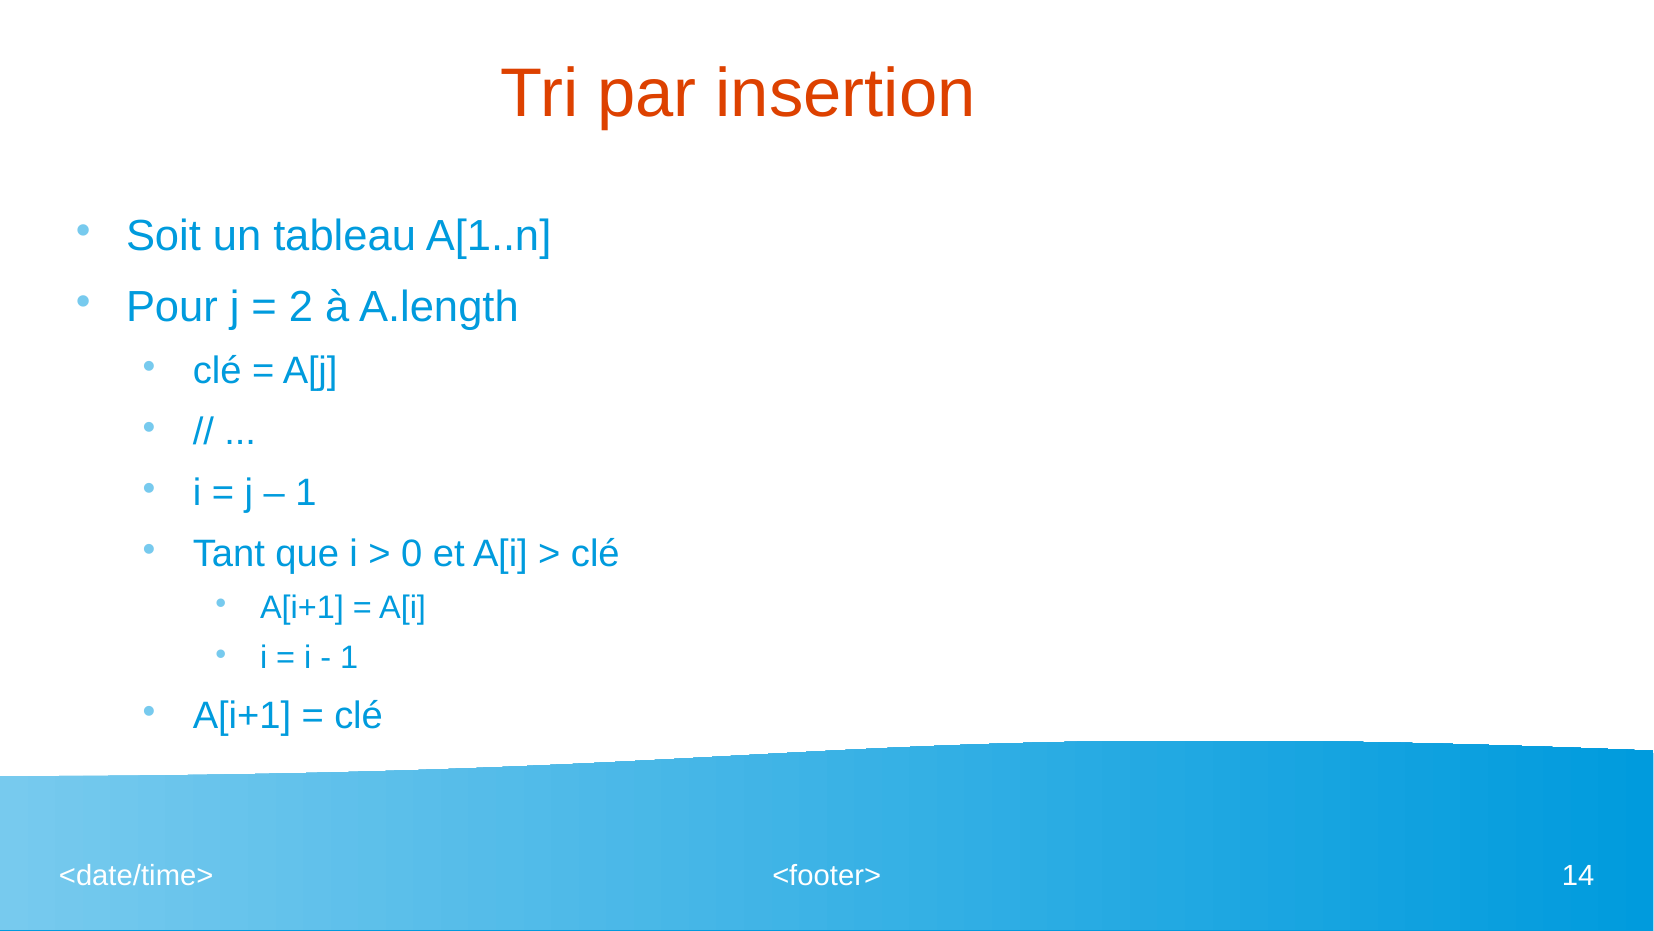

# Tri par insertion
Soit un tableau A[1..n]
Pour j = 2 à A.length
clé = A[j]
// ...
i = j – 1
Tant que i > 0 et A[i] > clé
A[i+1] = A[i]
i = i - 1
A[i+1] = clé